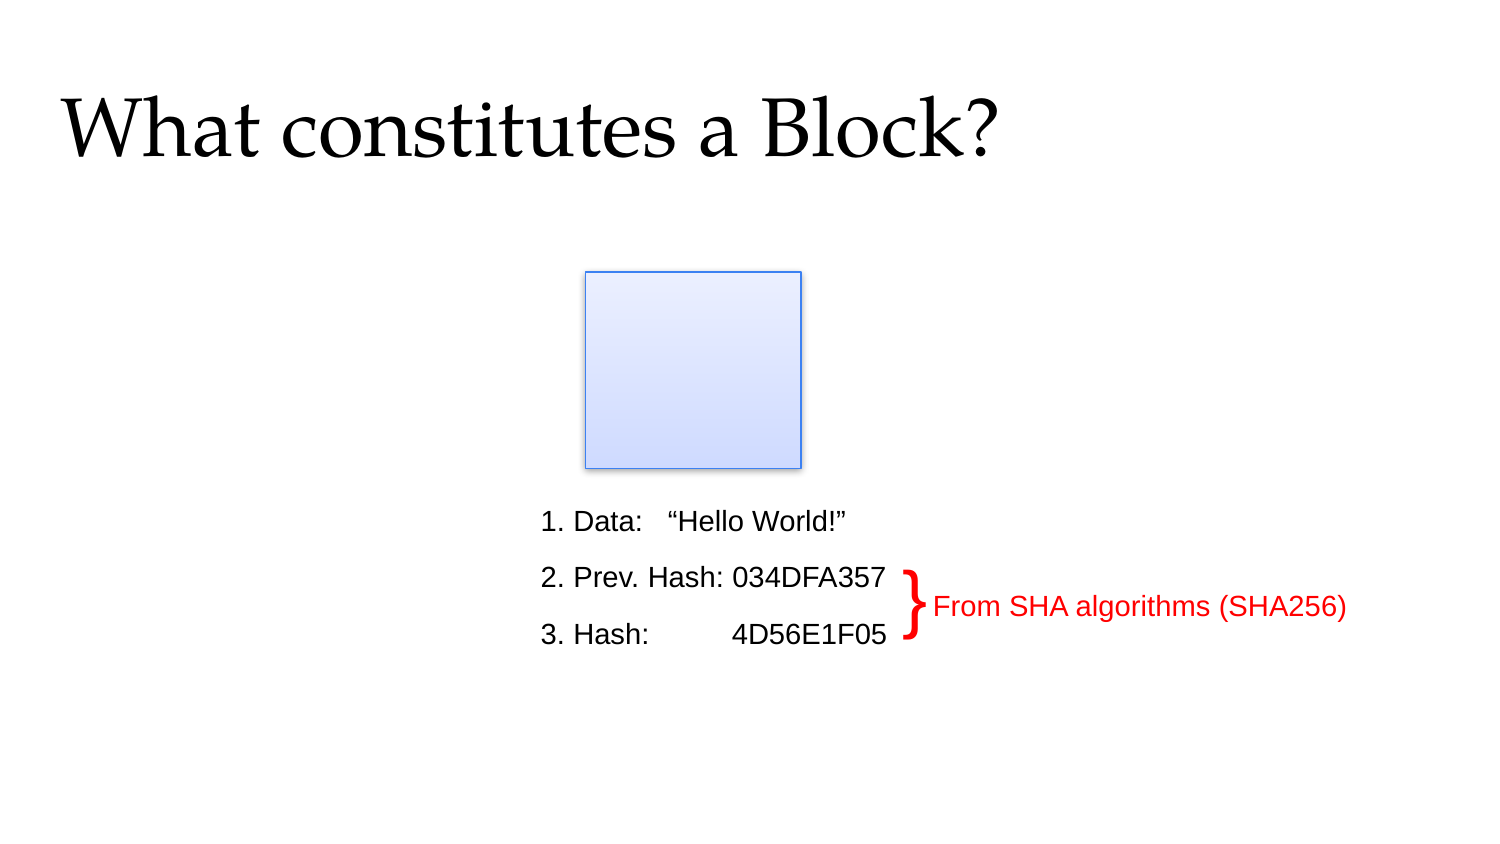

# What constitutes a Block?

1. Data:   “Hello World!”
}
2. Prev. Hash: 034DFA357
From SHA algorithms (SHA256)
3. Hash: 	     4D56E1F05